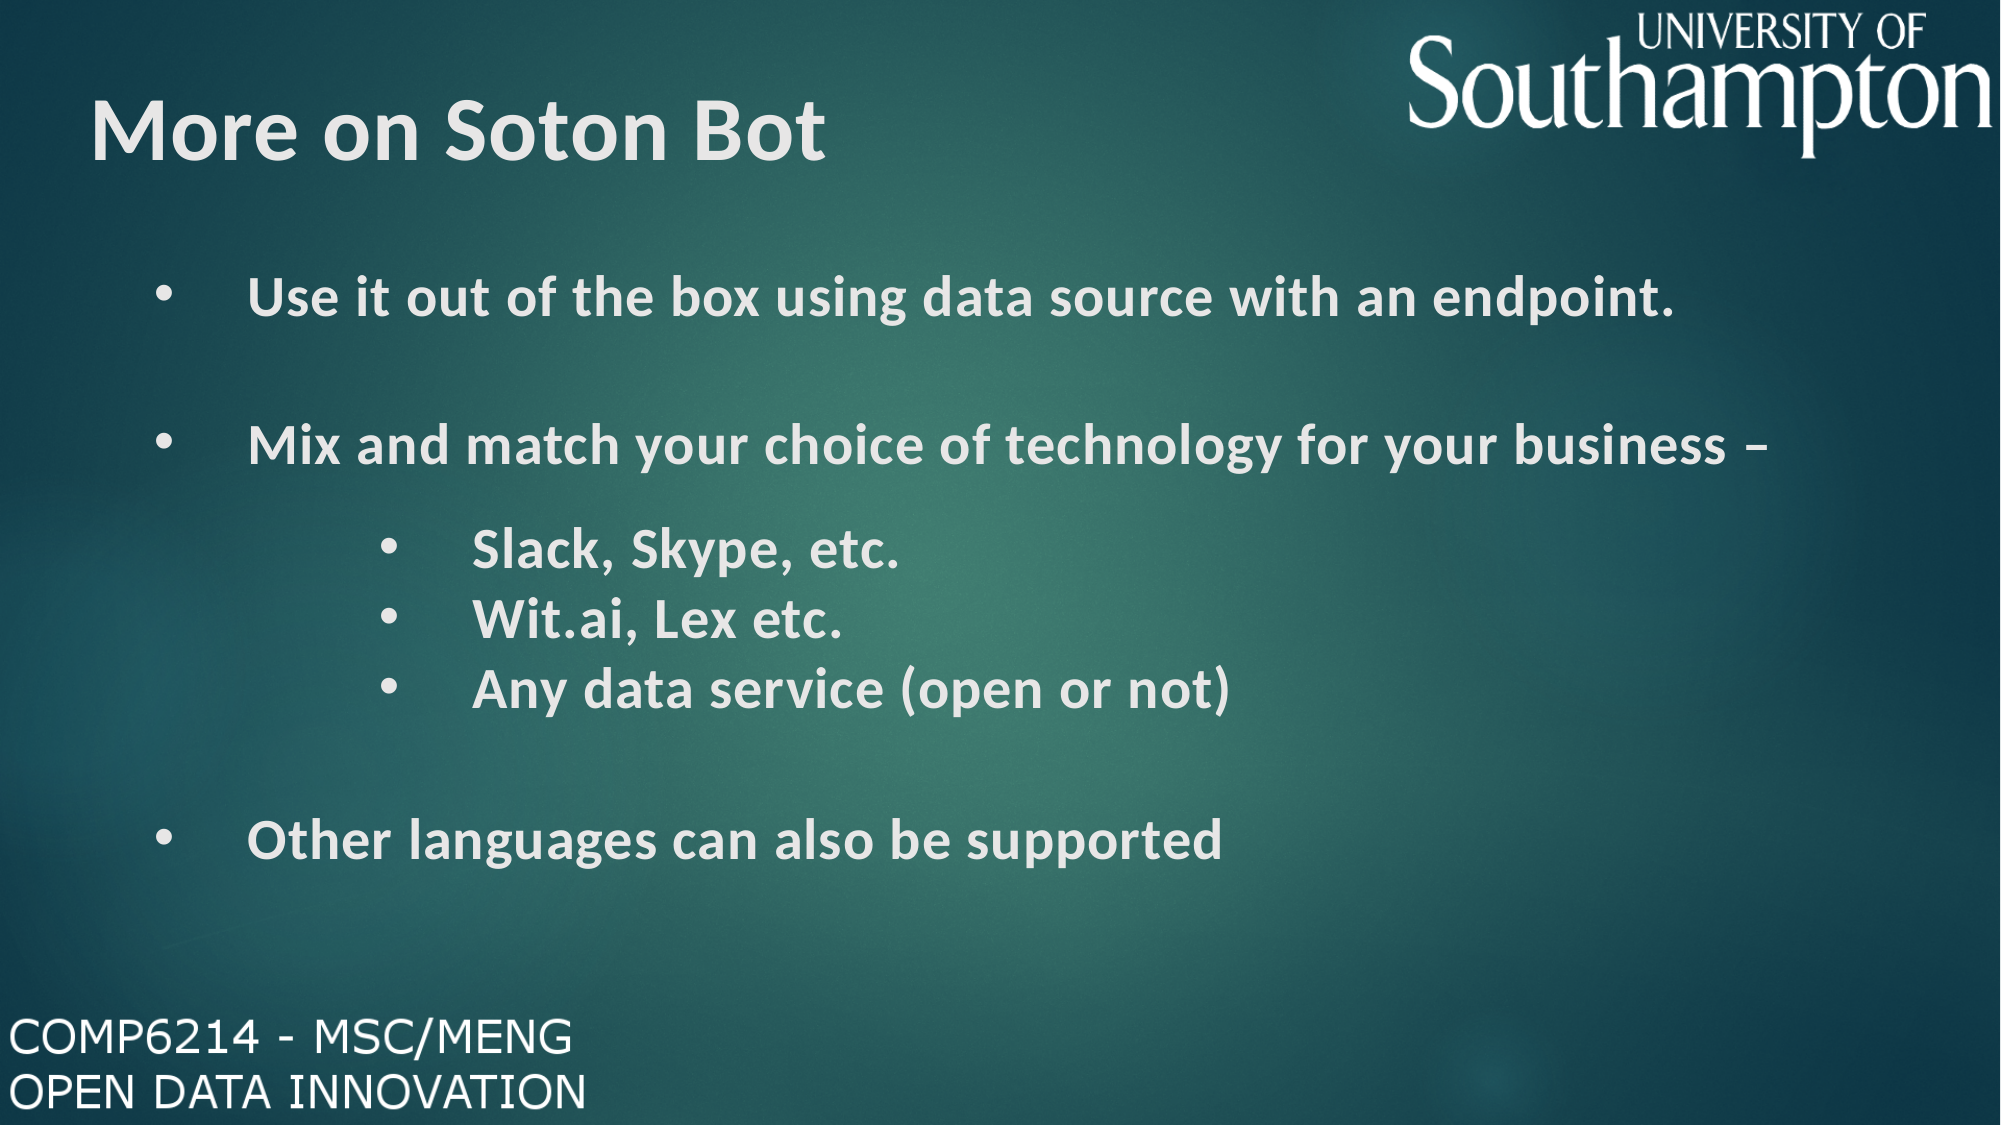

More on Soton Bot
Use it out of the box using data source with an endpoint.
Mix and match your choice of technology for your business –
Slack, Skype, etc.
Wit.ai, Lex etc.
Any data service (open or not)
Other languages can also be supported